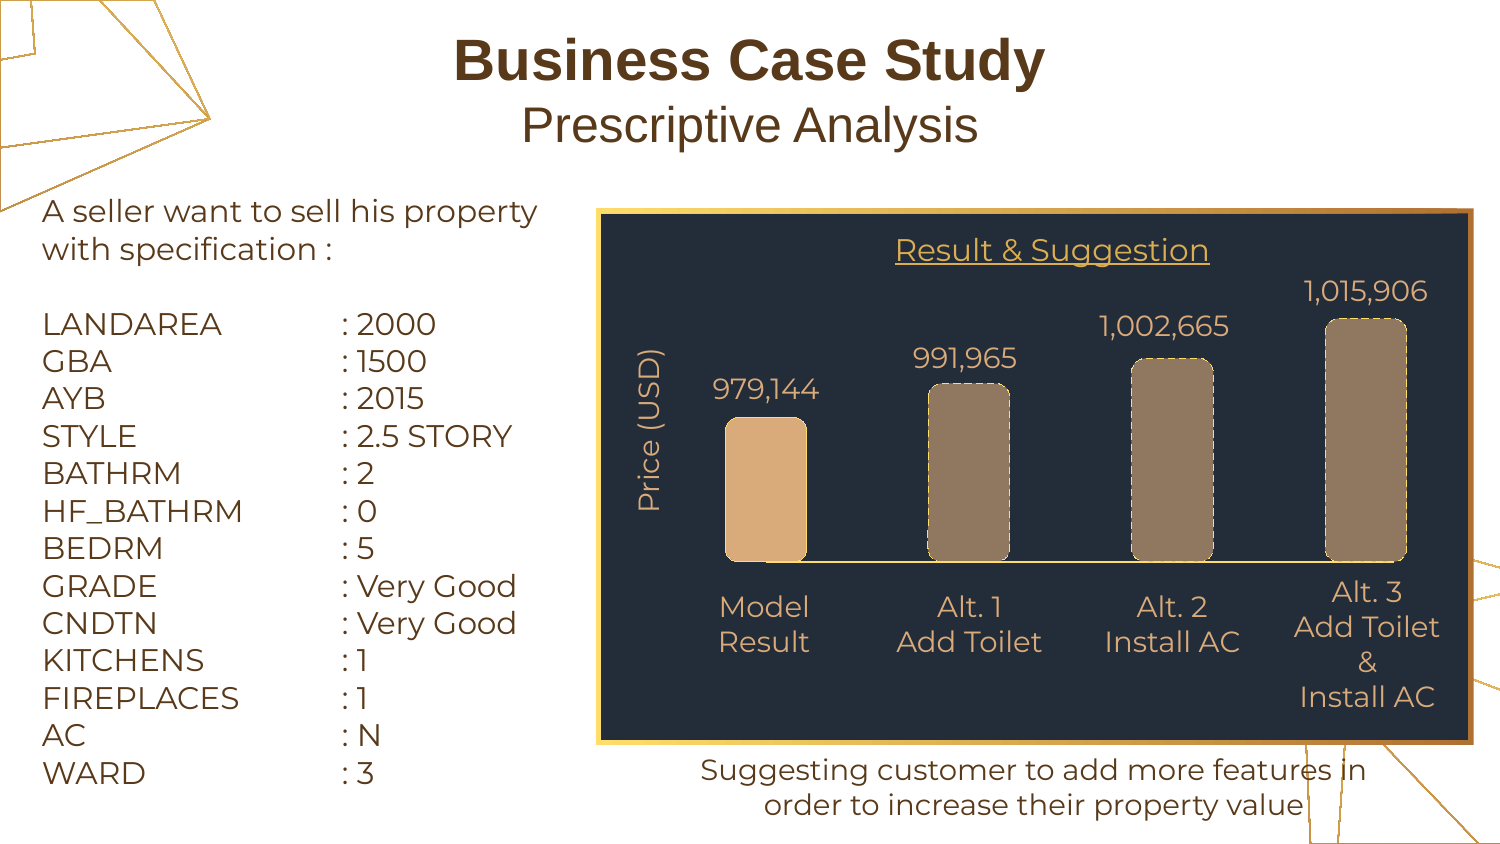

# Business Case Study Prescriptive Analysis
A seller want to sell his property with specification :

LANDAREA	: 2000
GBA 		: 1500
AYB 		: 2015
STYLE 		: 2.5 STORY
BATHRM		: 2
HF_BATHRM	: 0
BEDRM 		: 5
GRADE 		: Very Good
CNDTN 		: Very Good
KITCHENS 	: 1
FIREPLACES 	: 1
AC 		: N
WARD 		: 3

Result & Suggestion
1,015,906
1,002,665

991,965

979,144

Price (USD)

Alt. 1
Add Toilet
Alt. 2
Install AC
Model
Result
Alt. 3
Add Toilet &
Install AC
Suggesting customer to add more features in order to increase their property value